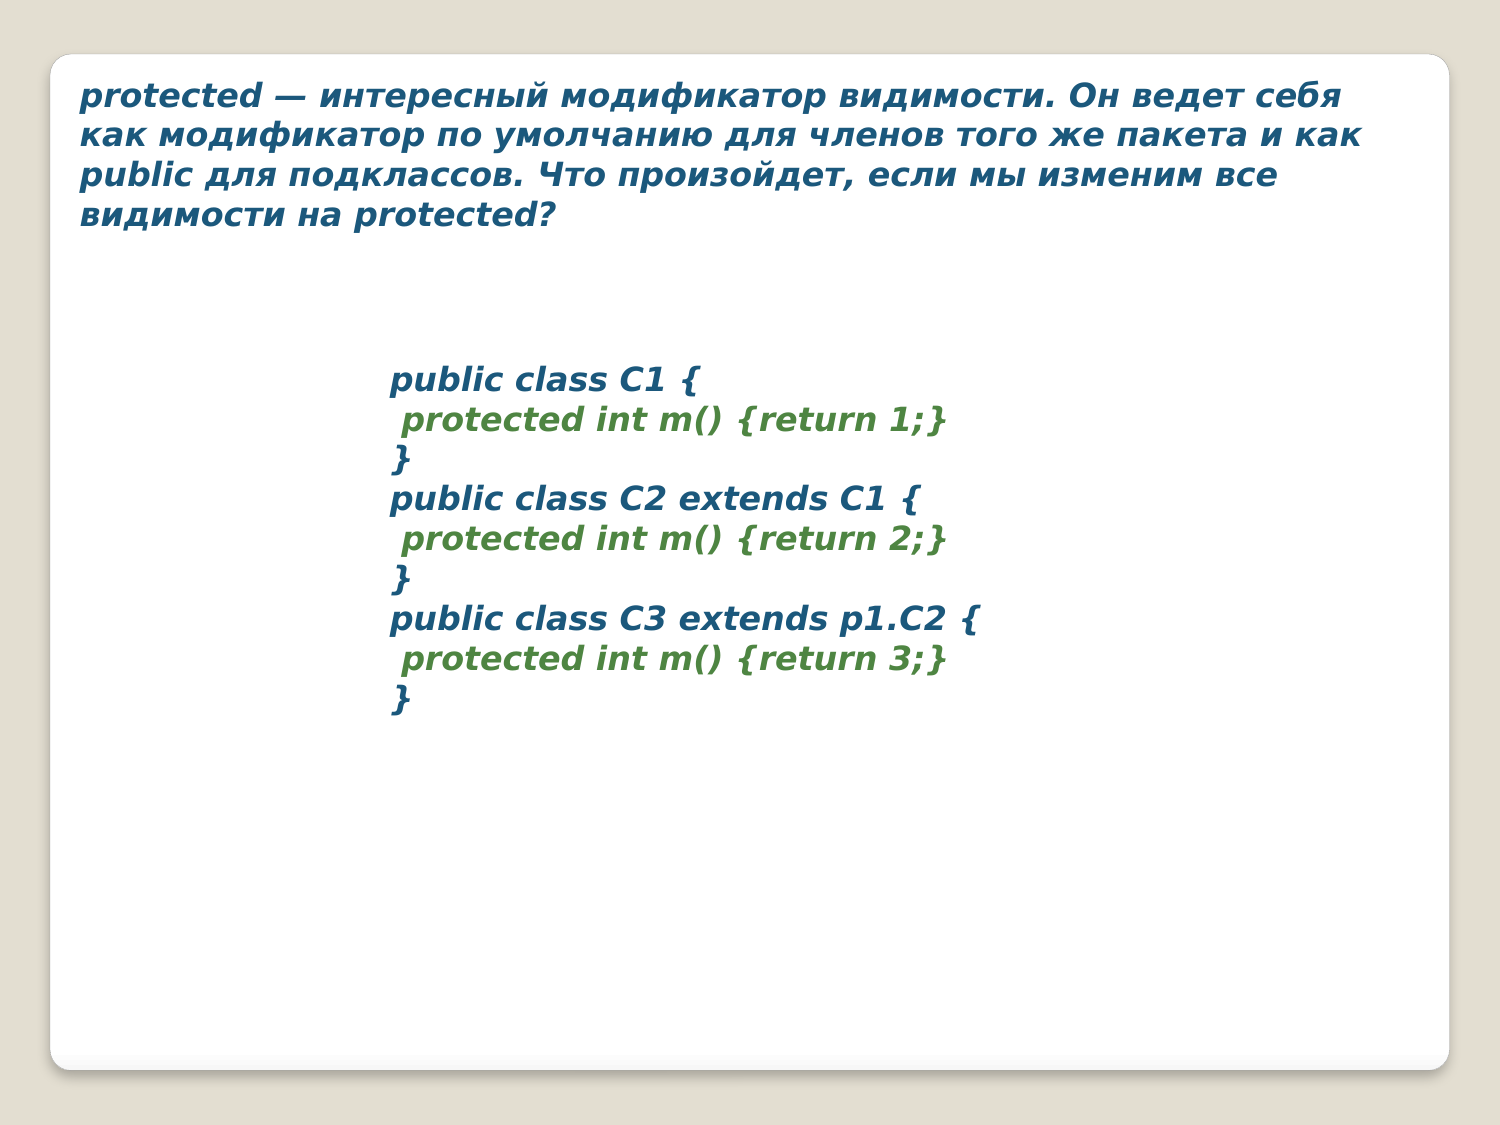

protected — интересный модификатор видимости. Он ведет себя как модификатор по умолчанию для членов того же пакета и как public для подклассов. Что произойдет, если мы изменим все видимости на protected?
public class C1 {
 protected int m() {return 1;}
}
public class C2 extends C1 {
 protected int m() {return 2;}
}
public class C3 extends p1.C2 {
 protected int m() {return 3;}
}